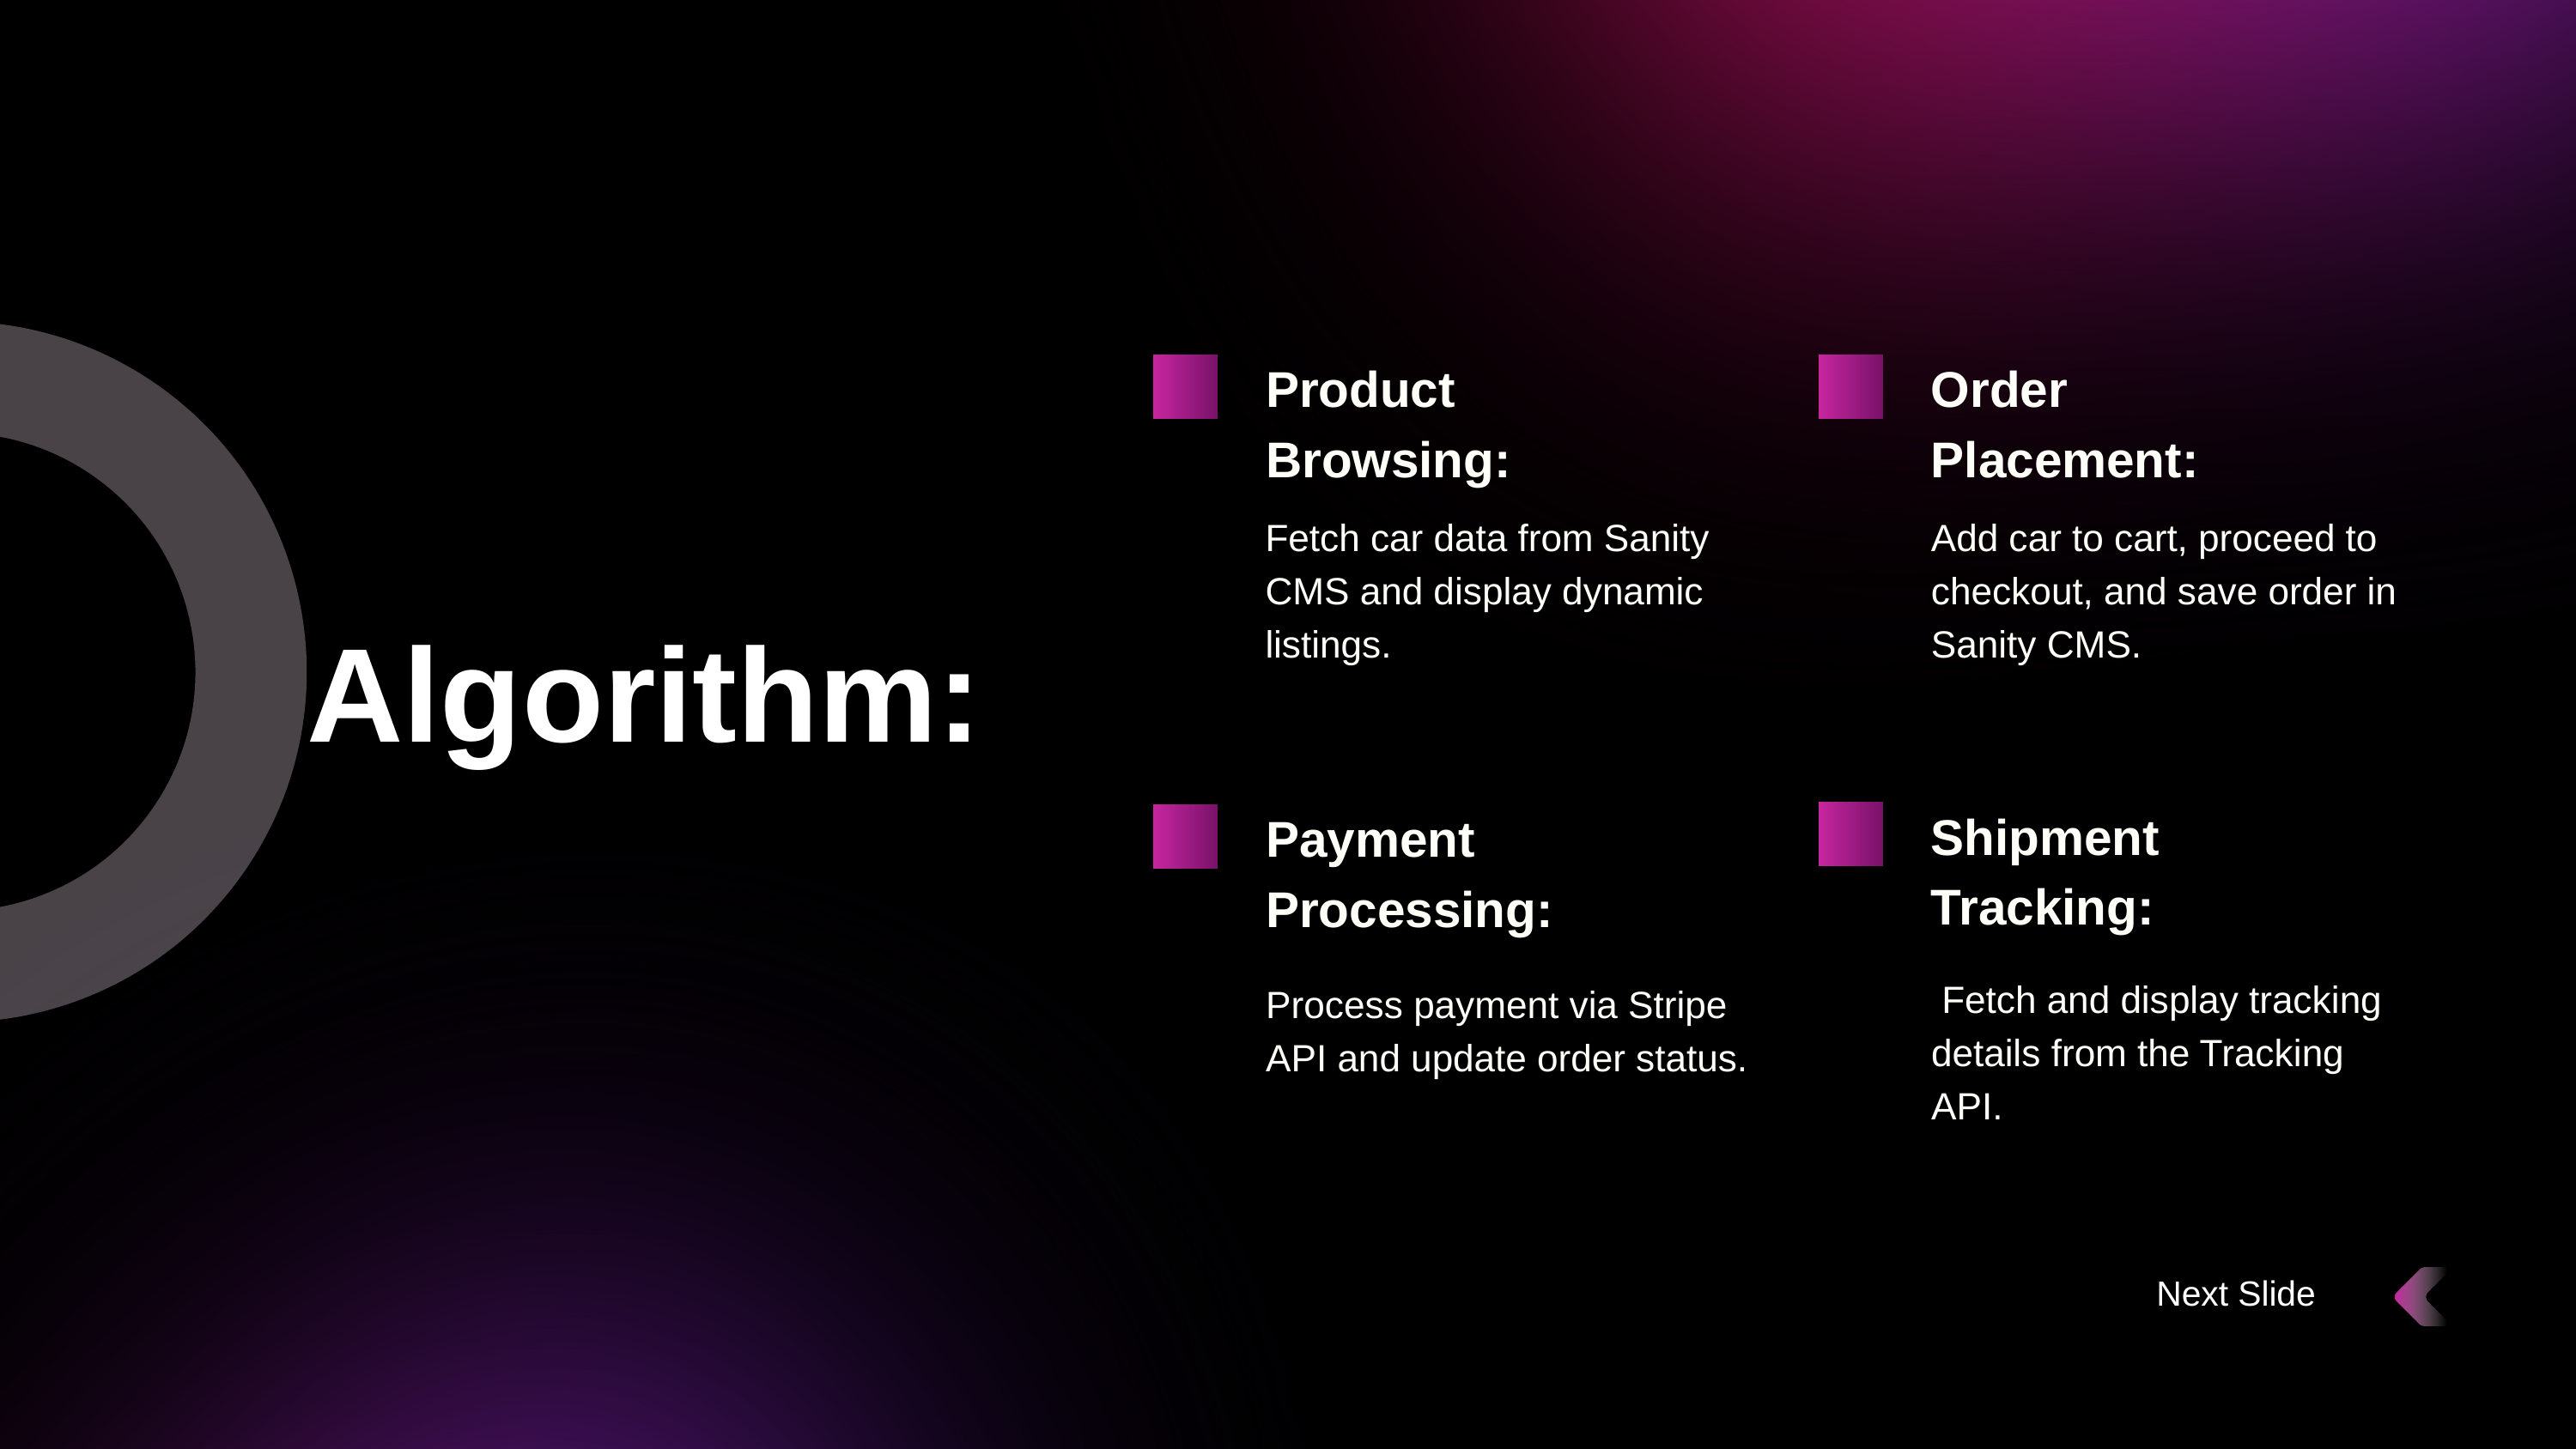

Product Browsing:
Order Placement:

Fetch car data from Sanity CMS and display dynamic listings.
Add car to cart, proceed to checkout, and save order in Sanity CMS.
Algorithm:

Shipment Tracking:
Payment Processing:

 Fetch and display tracking details from the Tracking API.
Process payment via Stripe API and update order status.

Next Slide